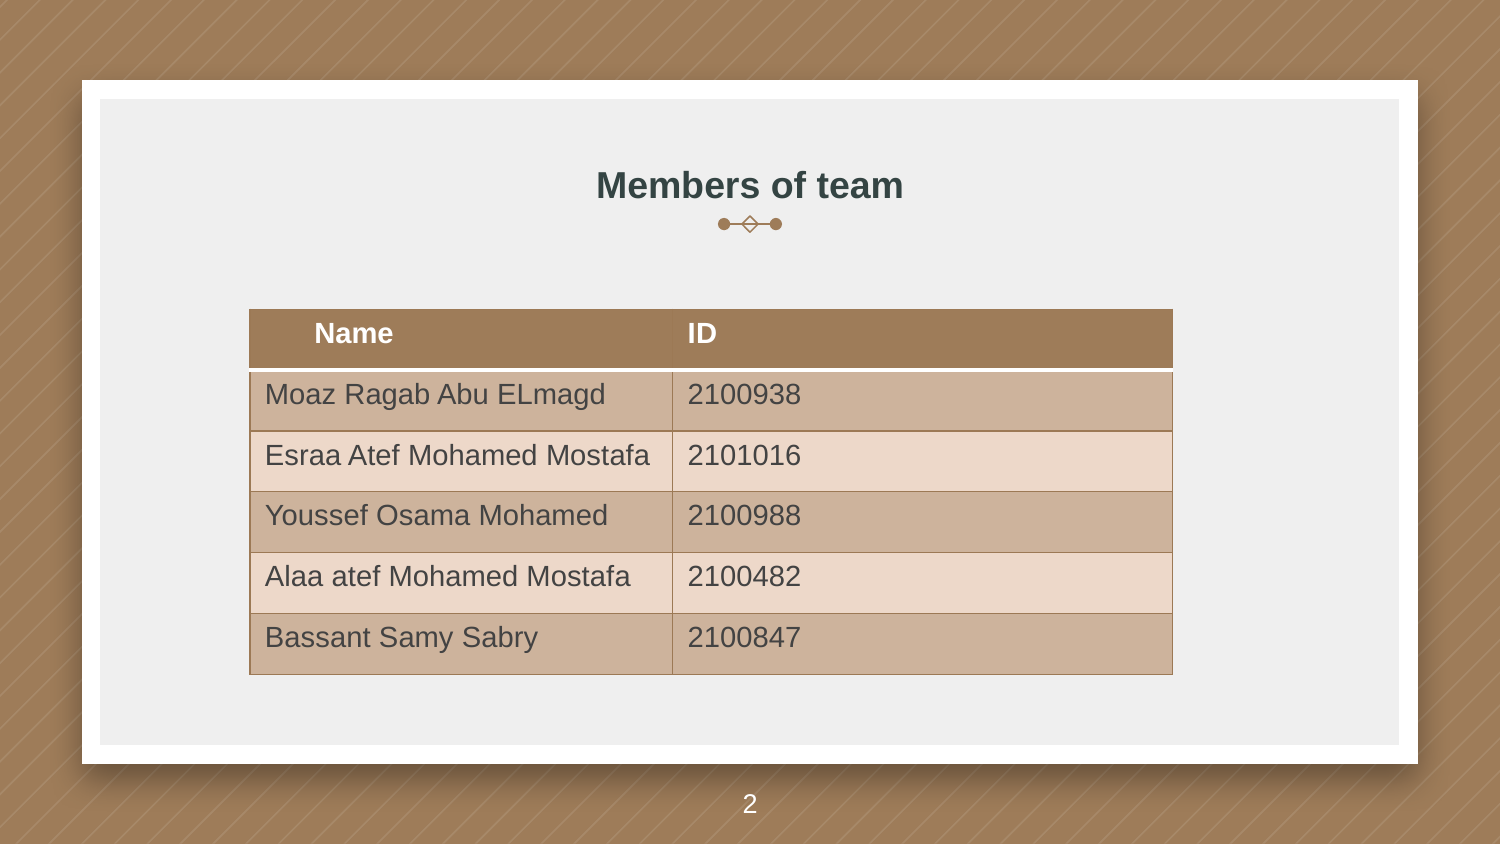

# Members of team
| Name | ID |
| --- | --- |
| Moaz Ragab Abu ELmagd | 2100938 |
| Esraa Atef Mohamed Mostafa | 2101016 |
| Youssef Osama Mohamed | 2100988 |
| Alaa atef Mohamed Mostafa | 2100482 |
| Bassant Samy Sabry | 2100847 |
2